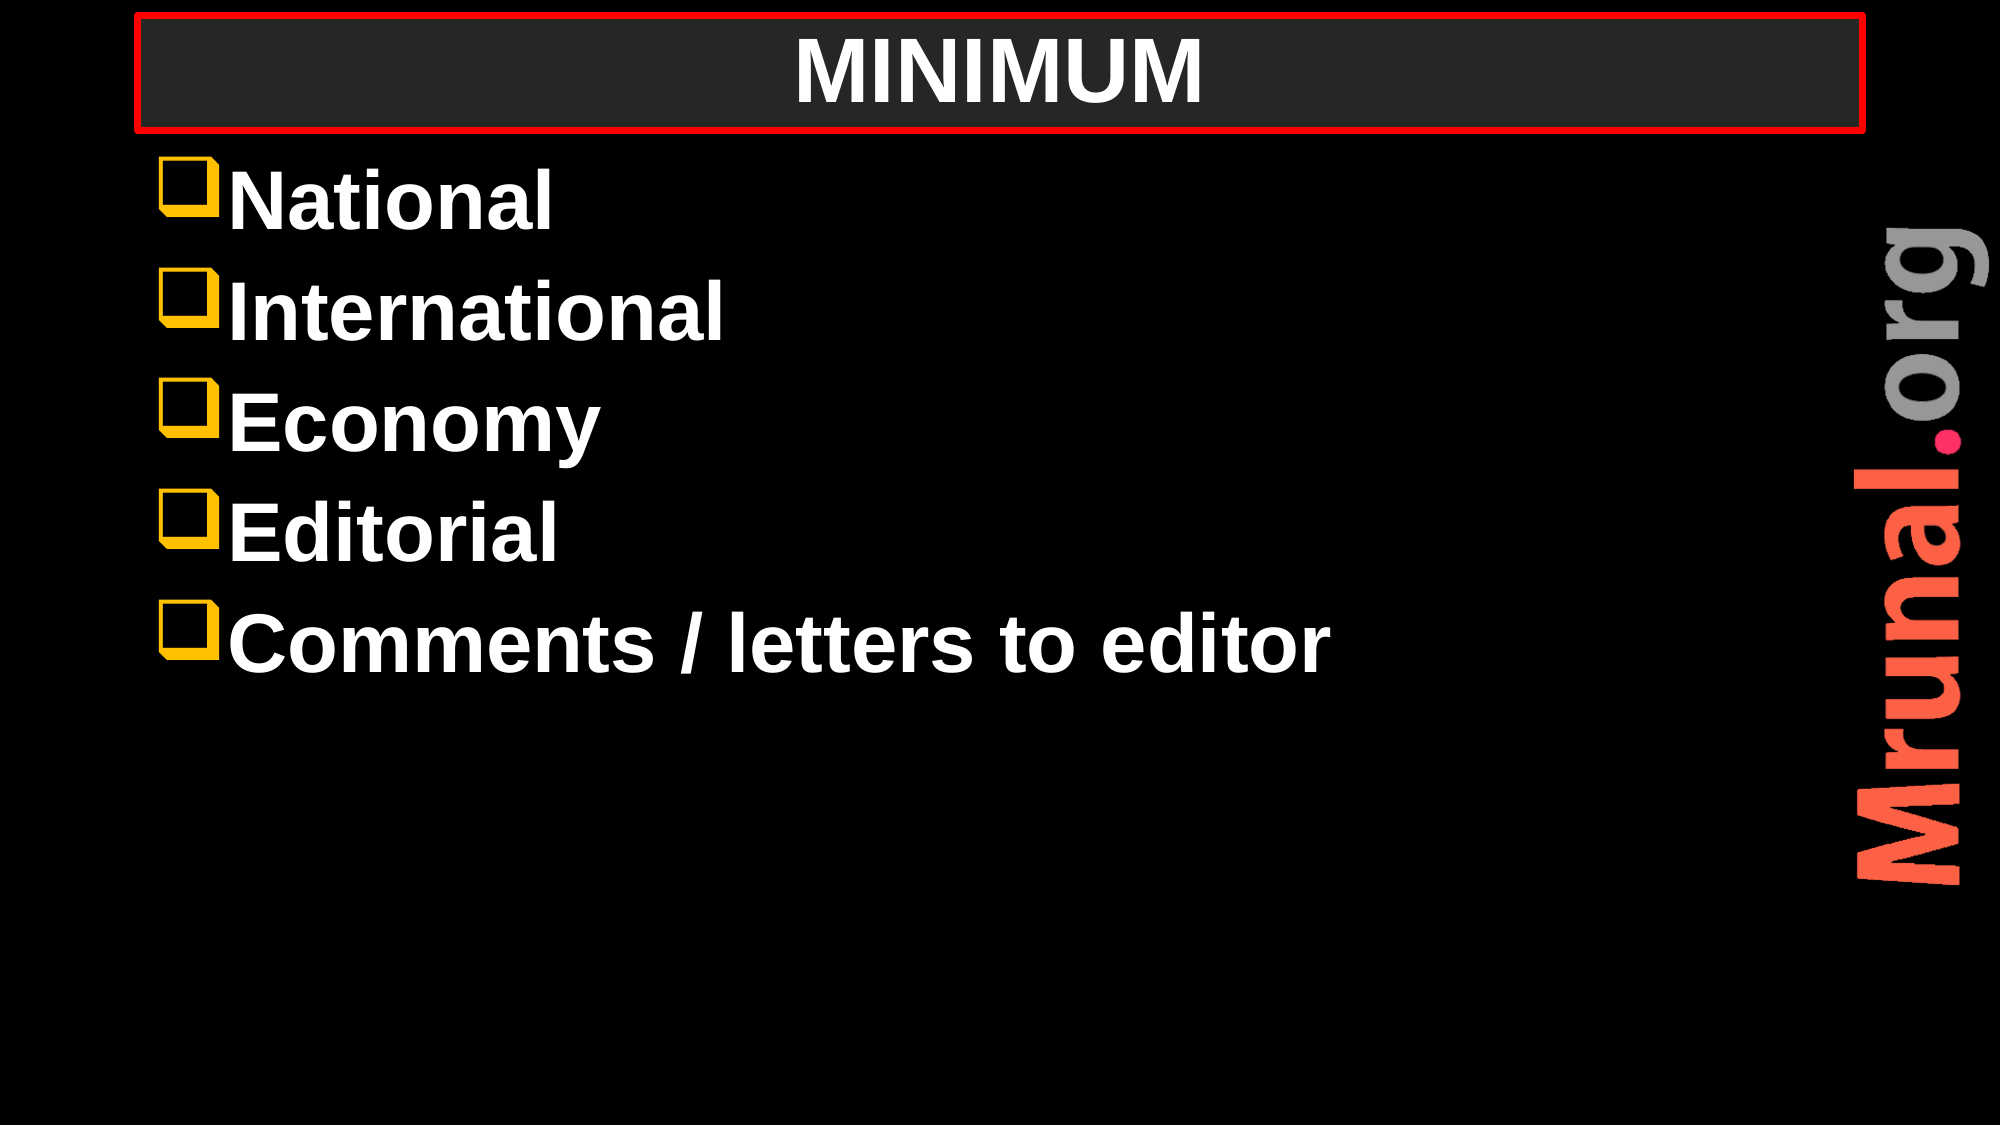

# MINIMUM
National
International
Economy
Editorial
Comments / letters to editor